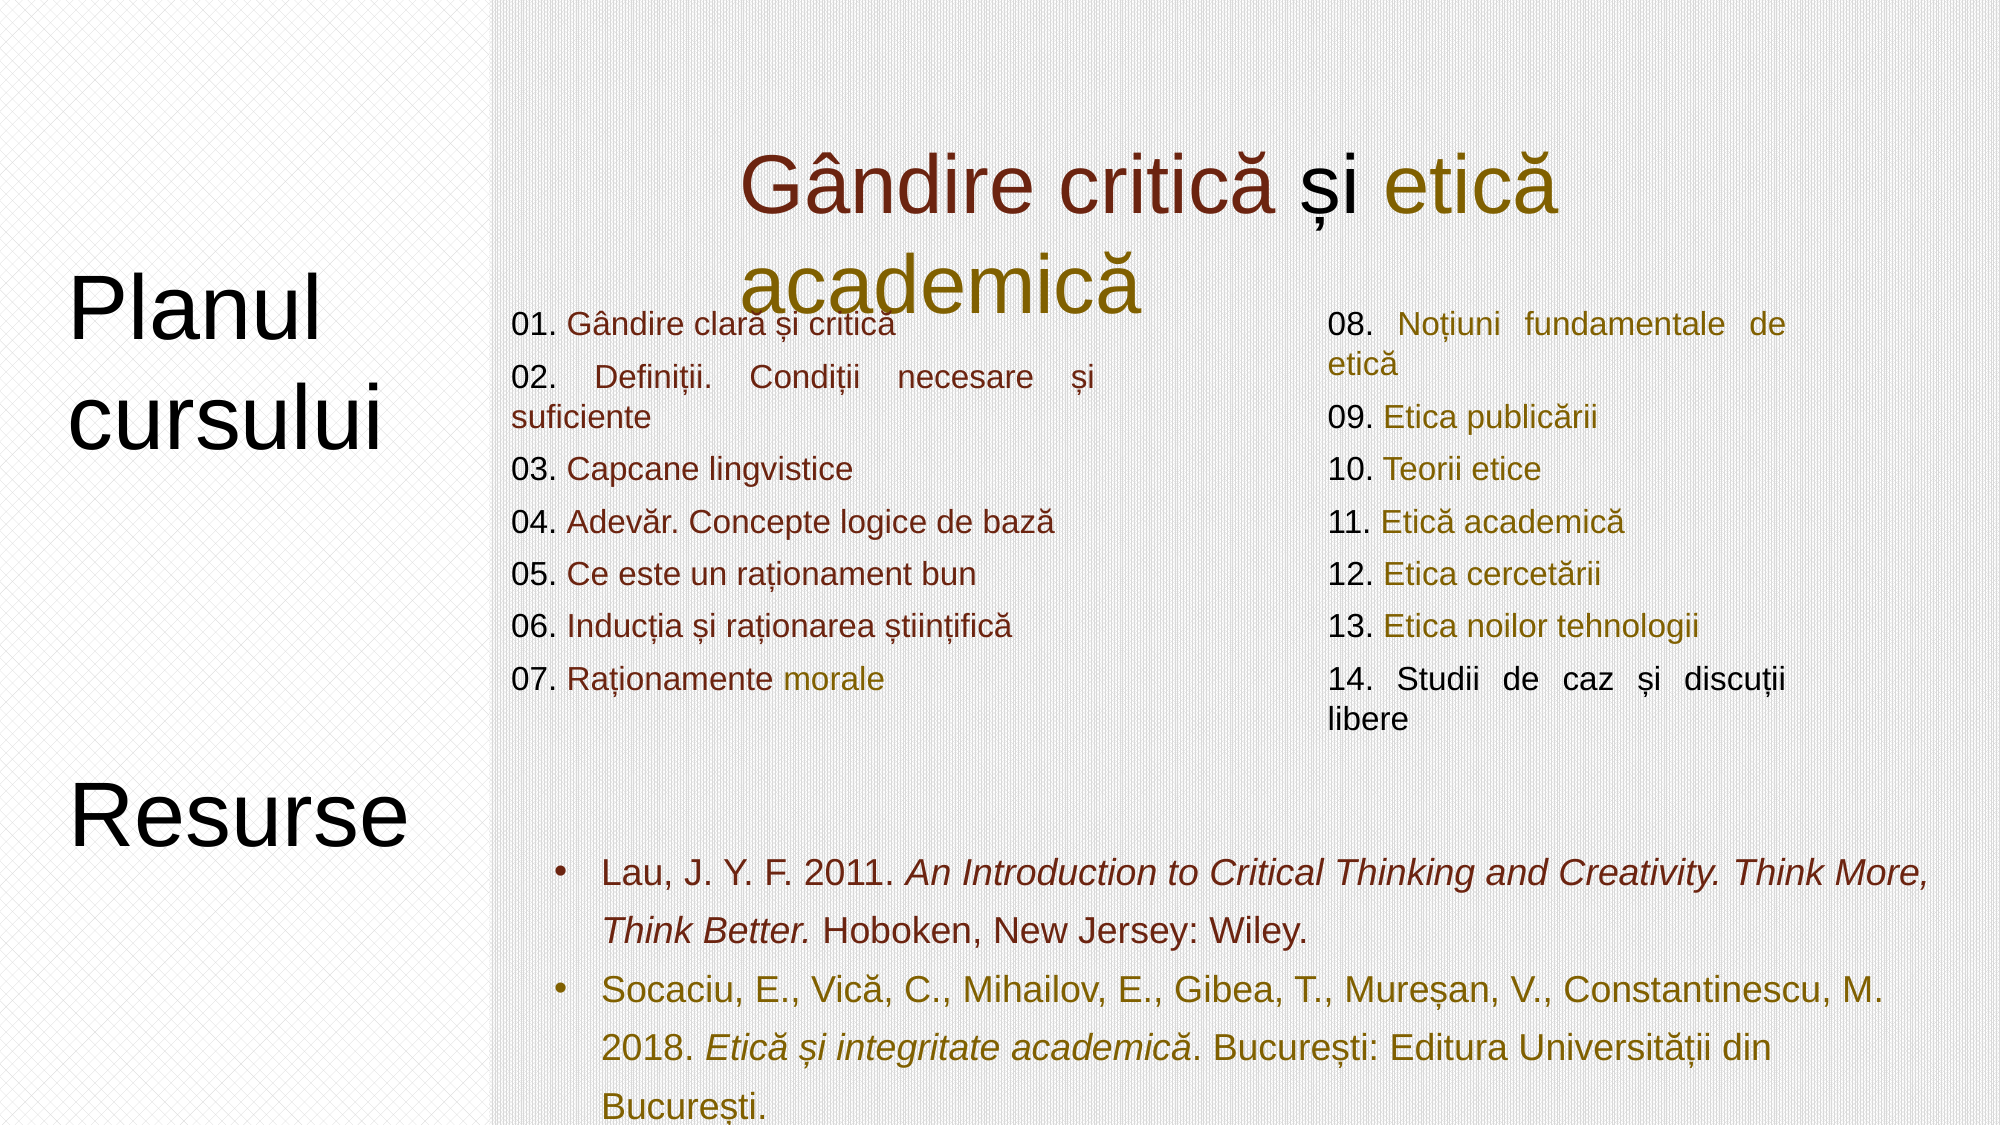

Gândire critică și etică academică
Planul
cursului
Evaluare
01. Gândire clară și critică
02. Definiții. Condiții necesare și suficiente
03. Capcane lingvistice
04. Adevăr. Concepte logice de bază
05. Ce este un raționament bun
06. Inducția și raționarea științifică
07. Raționamente morale

08. Noțiuni fundamentale de etică
09. Etica publicării
10. Teorii etice
11. Etică academică
12. Etica cercetării
13. Etica noilor tehnologii
14. Studii de caz și discuții libere
! Prezență minimă obligatorie la seminar: 8 prezențe
Punctaj seminar: 50%
Activitate seminar și curs: maximum 6 puncte
Intervenții relevante seminar: max. 6 puncte
Intervenții relevante curs: max. 3 puncte
Draft eseu: maximum 2 puncte
Eseu final: maximum 2 puncte
Punctaj examen final scris: 50%
Punctaj minim la seminar pentru a intra în examen: 5 puncte
Dacă studentul obține peste 7 puncte la seminar, poate să nu mai dea examenul și să rămână cu nota din seminar.
Resurse
Lau, J. Y. F. 2011. An Introduction to Critical Thinking and Creativity. Think More, Think Better. Hoboken, New Jersey: Wiley.
Socaciu, E., Vică, C., Mihailov, E., Gibea, T., Mureșan, V., Constantinescu, M. 2018. Etică și integritate academică. București: Editura Universității din București.